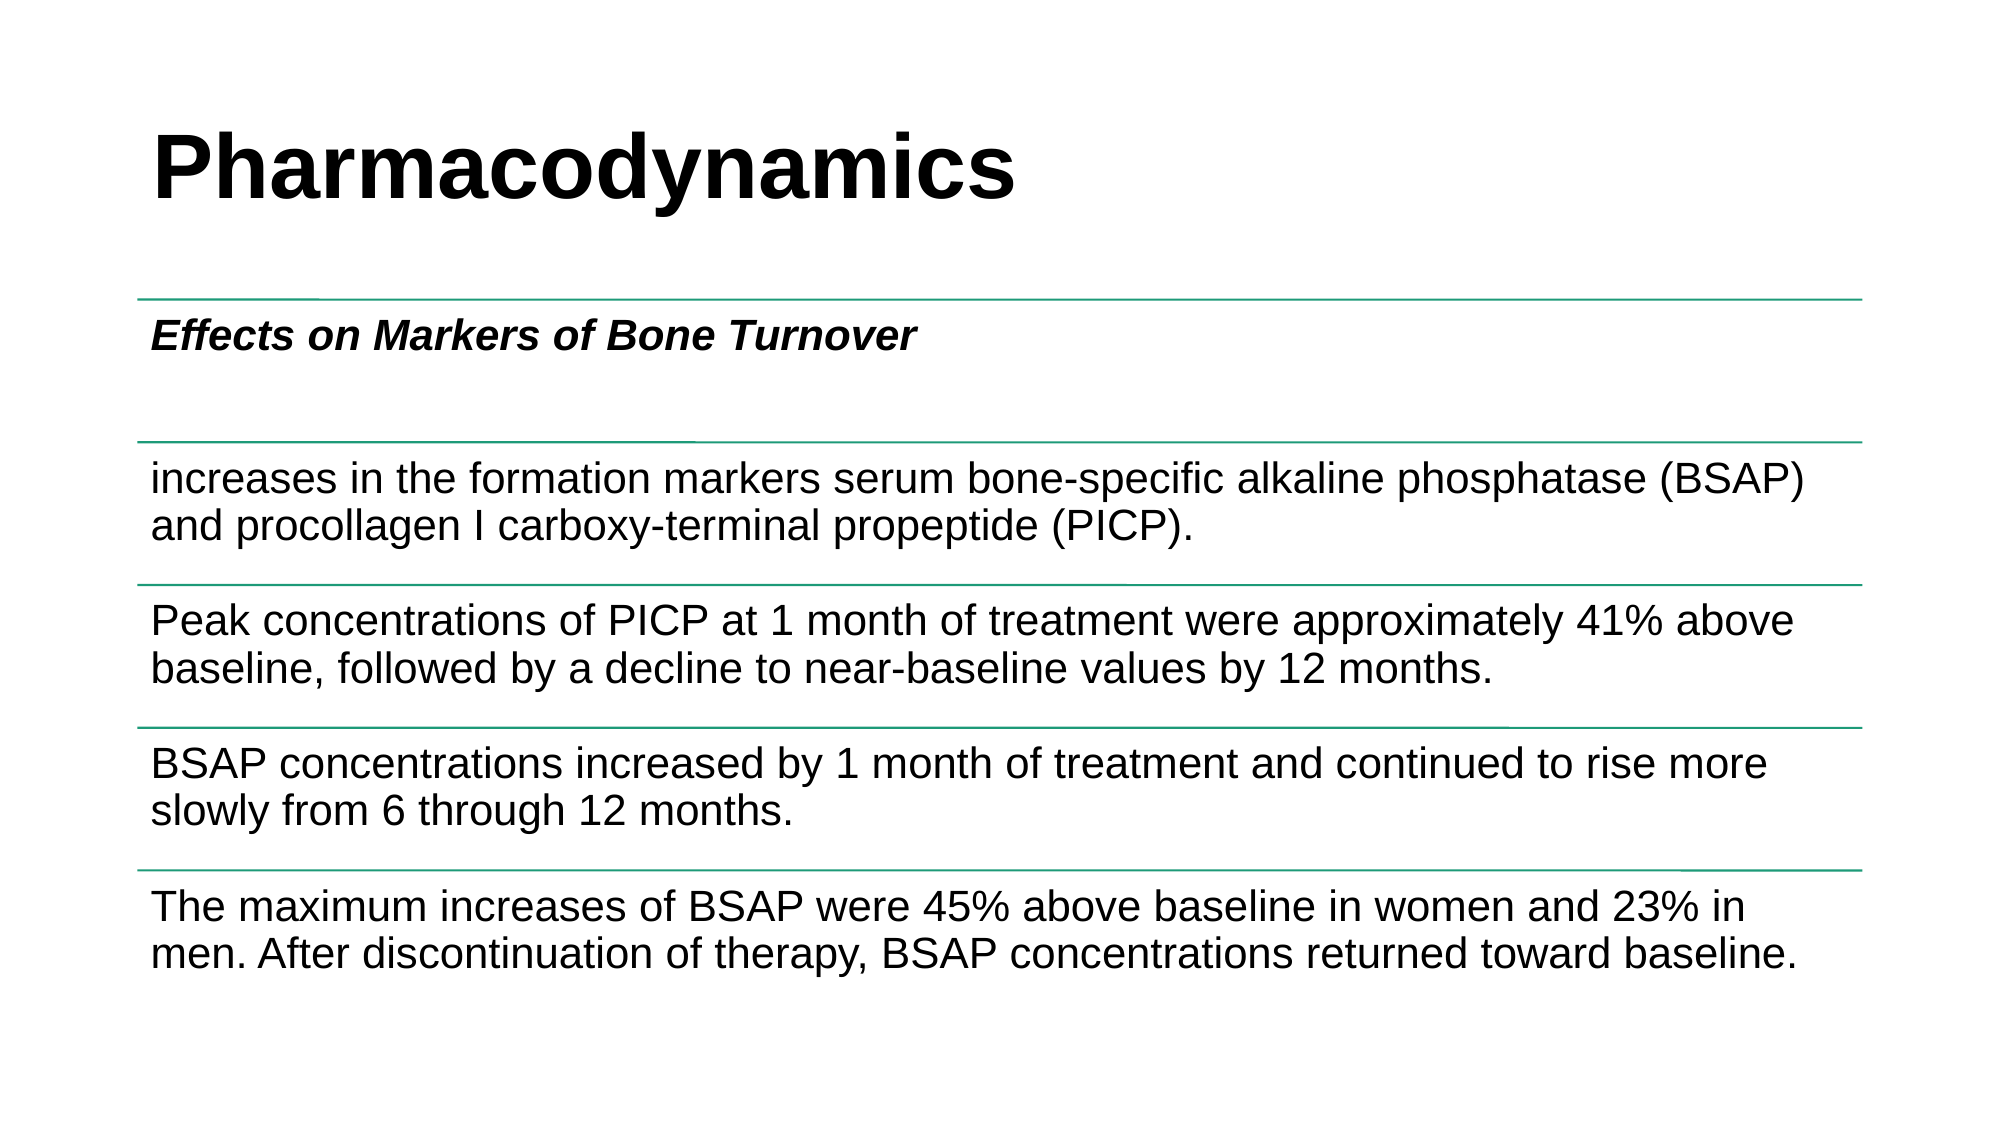

# Pharmacodynamics
Effects on Markers of Bone Turnover
increases in the formation markers serum bone-specific alkaline phosphatase (BSAP) and procollagen I carboxy-terminal propeptide (PICP).
Peak concentrations of PICP at 1 month of treatment were approximately 41% above baseline, followed by a decline to near-baseline values by 12 months.
BSAP concentrations increased by 1 month of treatment and continued to rise more slowly from 6 through 12 months.
The maximum increases of BSAP were 45% above baseline in women and 23% in men. After discontinuation of therapy, BSAP concentrations returned toward baseline.